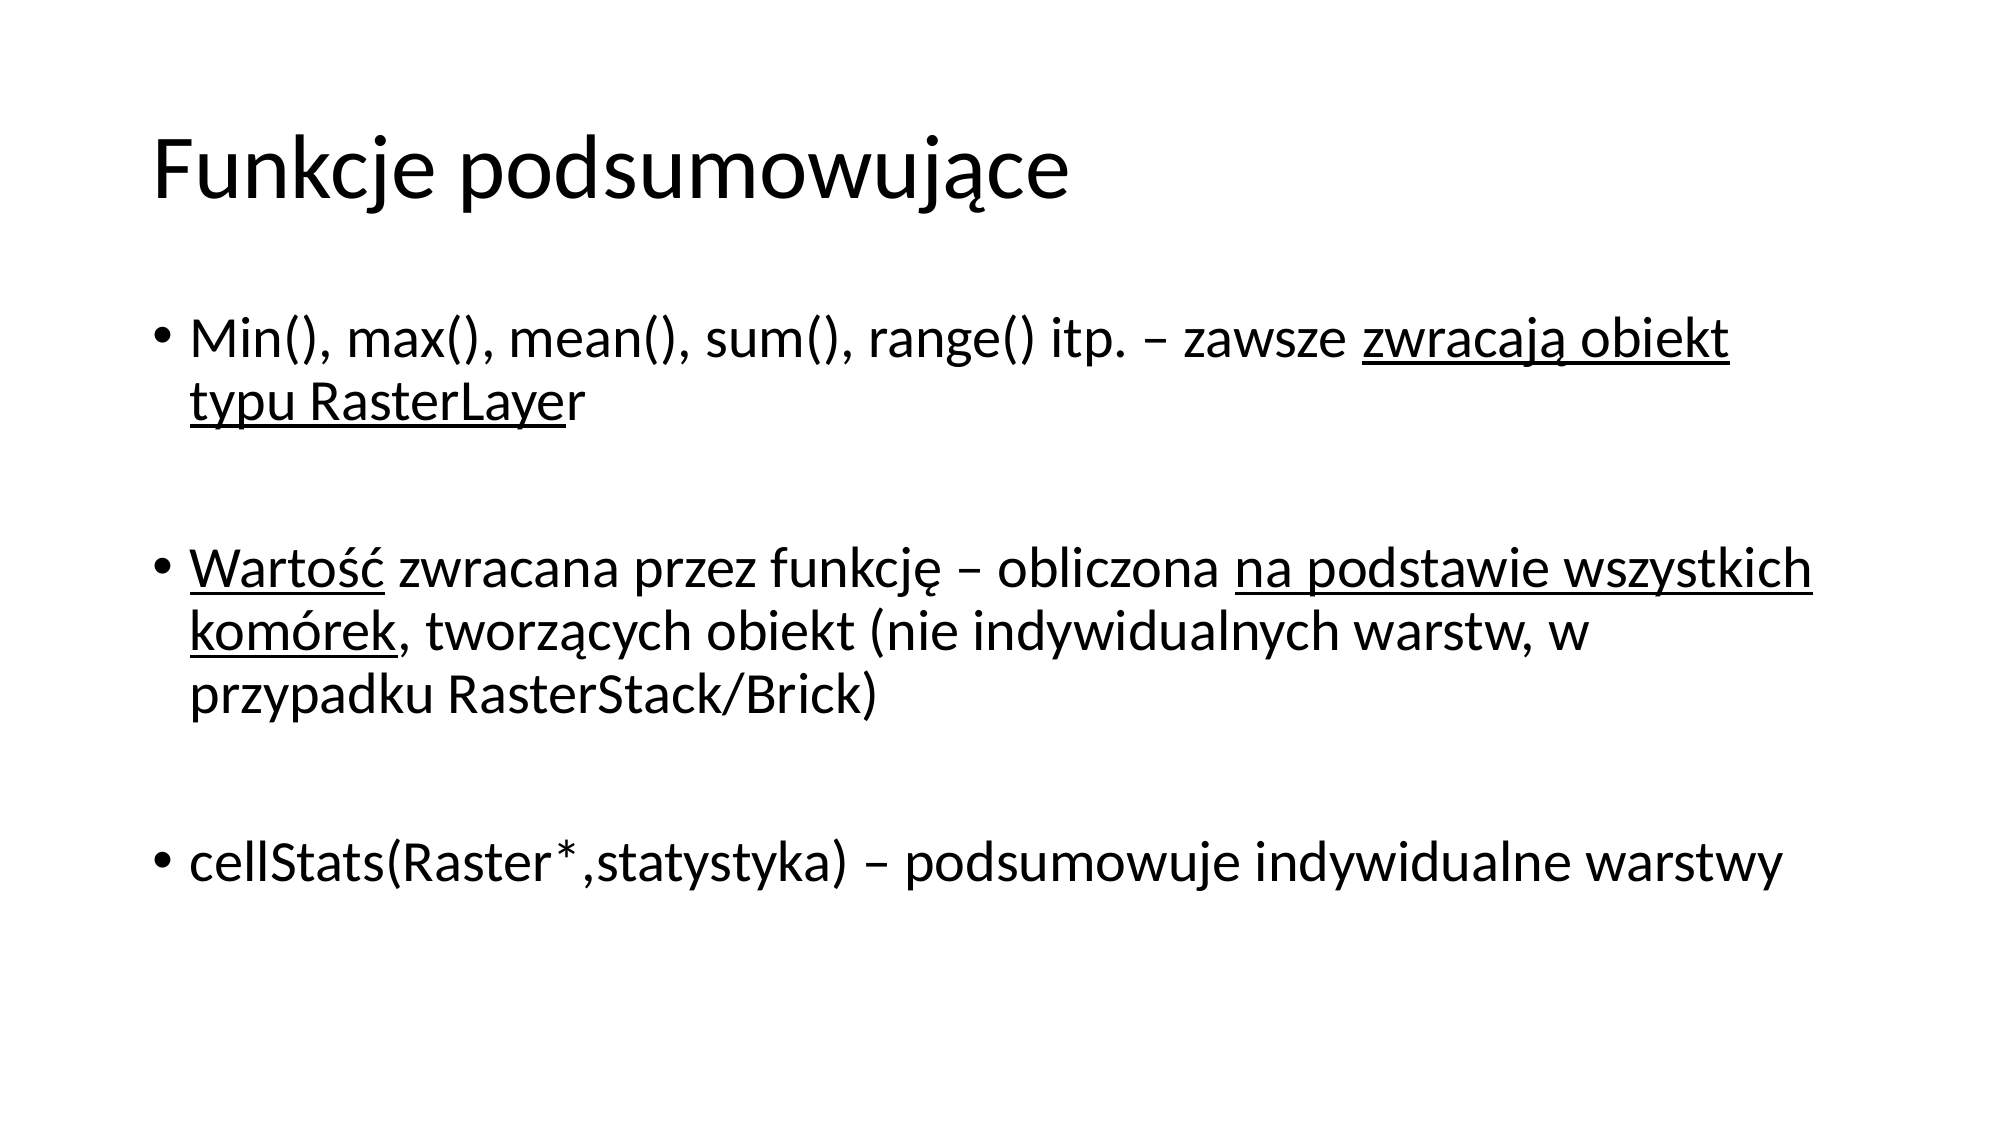

# Funkcje podsumowujące
Min(), max(), mean(), sum(), range() itp. – zawsze zwracają obiekt typu RasterLayer

Wartość zwracana przez funkcję – obliczona na podstawie wszystkich komórek, tworzących obiekt (nie indywidualnych warstw, w przypadku RasterStack/Brick)

cellStats(Raster*,statystyka) – podsumowuje indywidualne warstwy